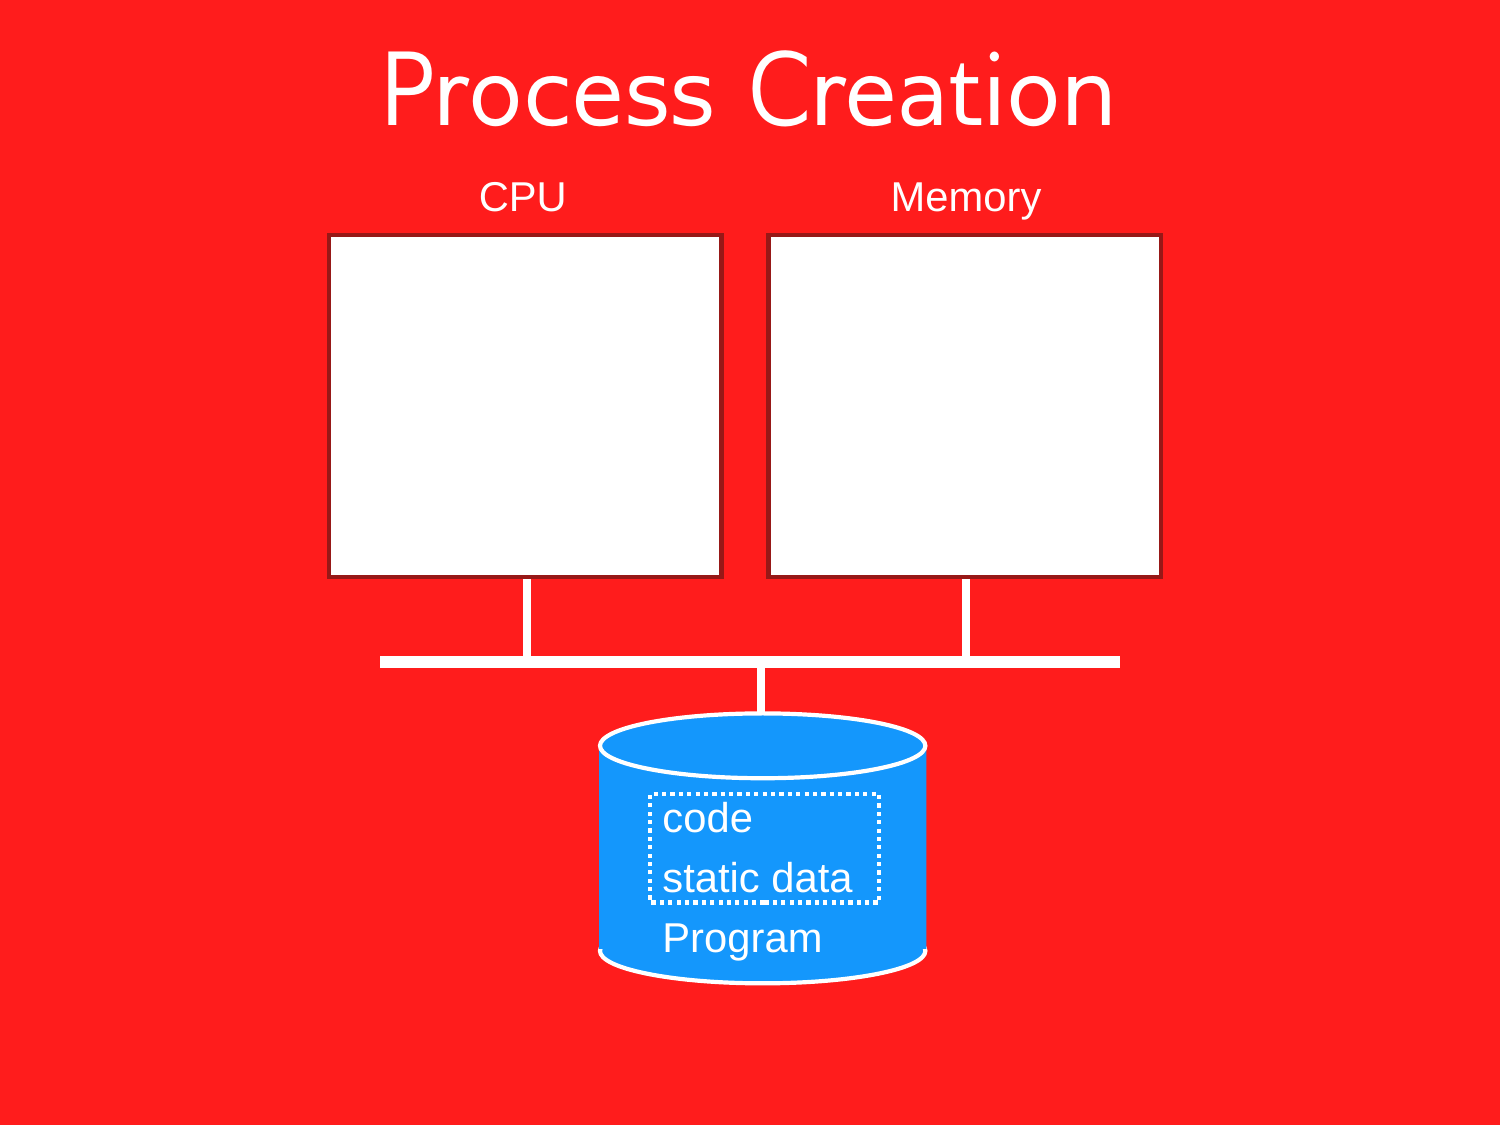

# Process Creation
CPU
Memory

code
static data
Program